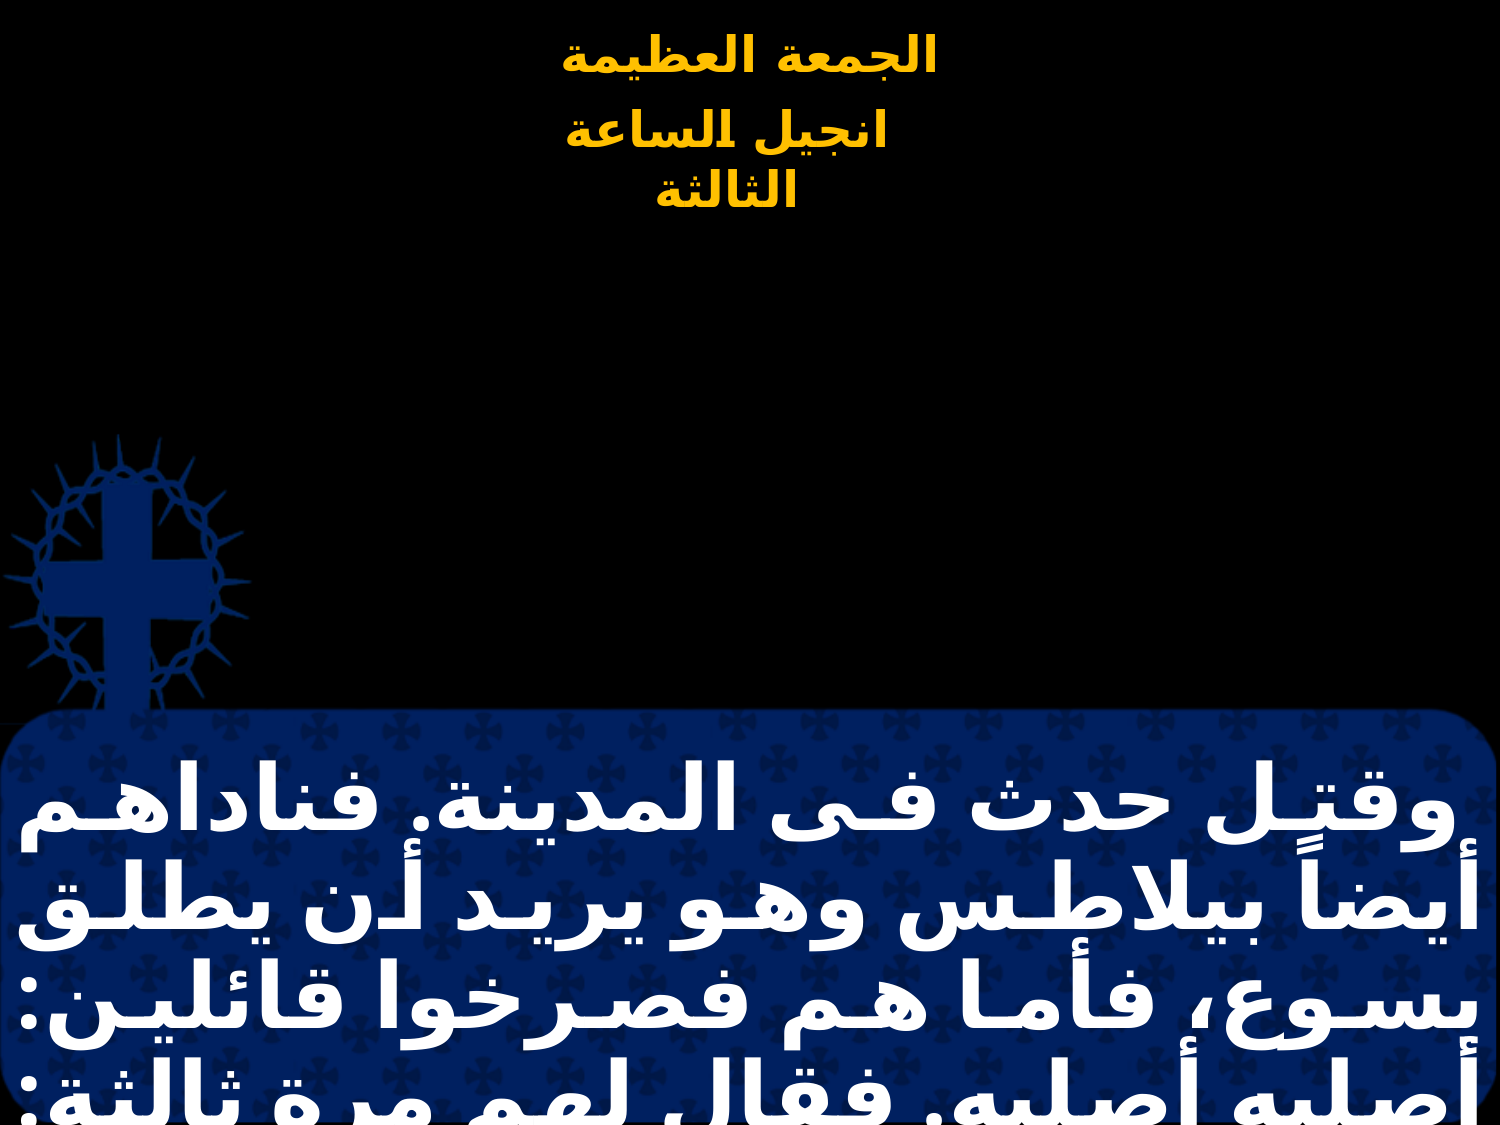

# وقتل حدث فى المدينة. فناداهم أيضاً بيلاطس وهو يريد أن يطلق يسوع، فأما هم فصرخوا قائلين: أصلبه أصلبه. فقال لهم مرة ثالثة: